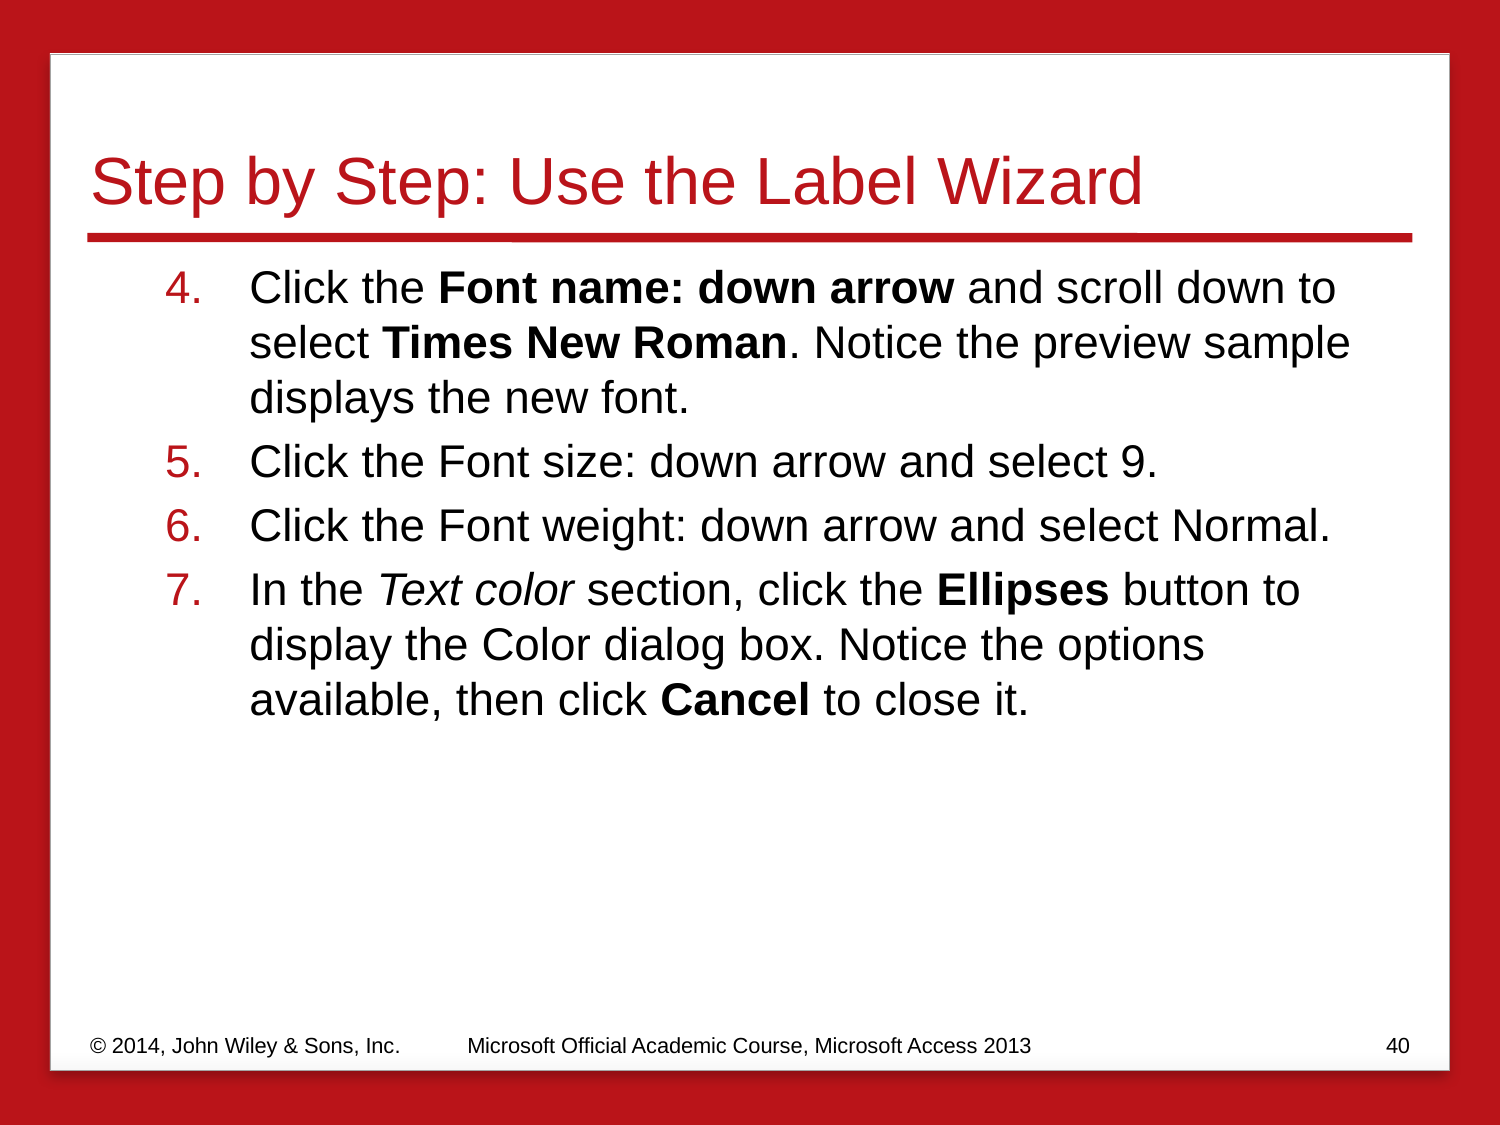

# Step by Step: Use the Label Wizard
Click the Font name: down arrow and scroll down to select Times New Roman. Notice the preview sample displays the new font.
Click the Font size: down arrow and select 9.
Click the Font weight: down arrow and select Normal.
In the Text color section, click the Ellipses button to display the Color dialog box. Notice the options available, then click Cancel to close it.
© 2014, John Wiley & Sons, Inc.
Microsoft Official Academic Course, Microsoft Access 2013
40